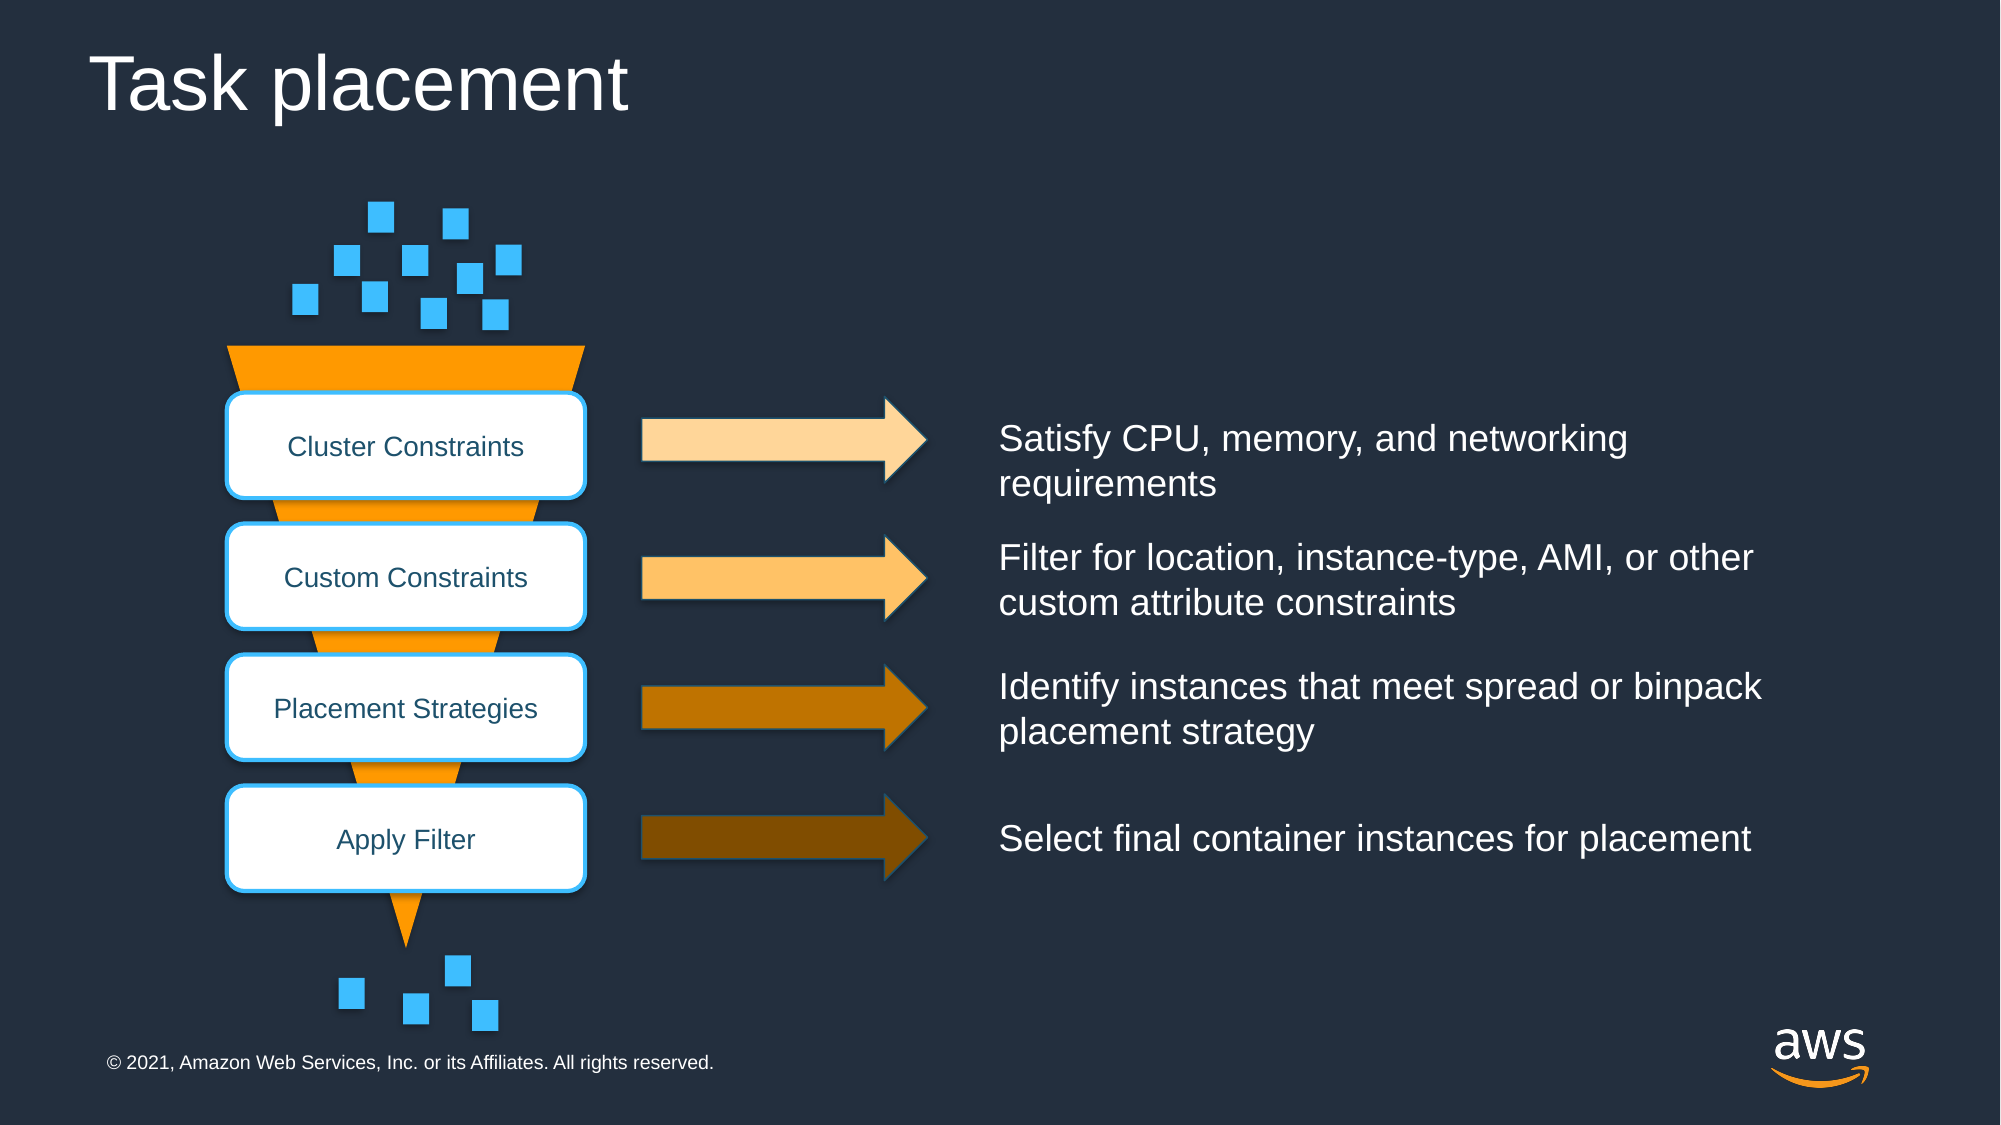

# Task placement

Cluster Constraints

Satisfy CPU, memory, and networking requirements
Custom Constraints
Filter for location, instance-type, AMI, or other custom attribute constraints

Placement Strategies
Identify instances that meet spread or binpack placement strategy

Apply Filter

Select final container instances for placement